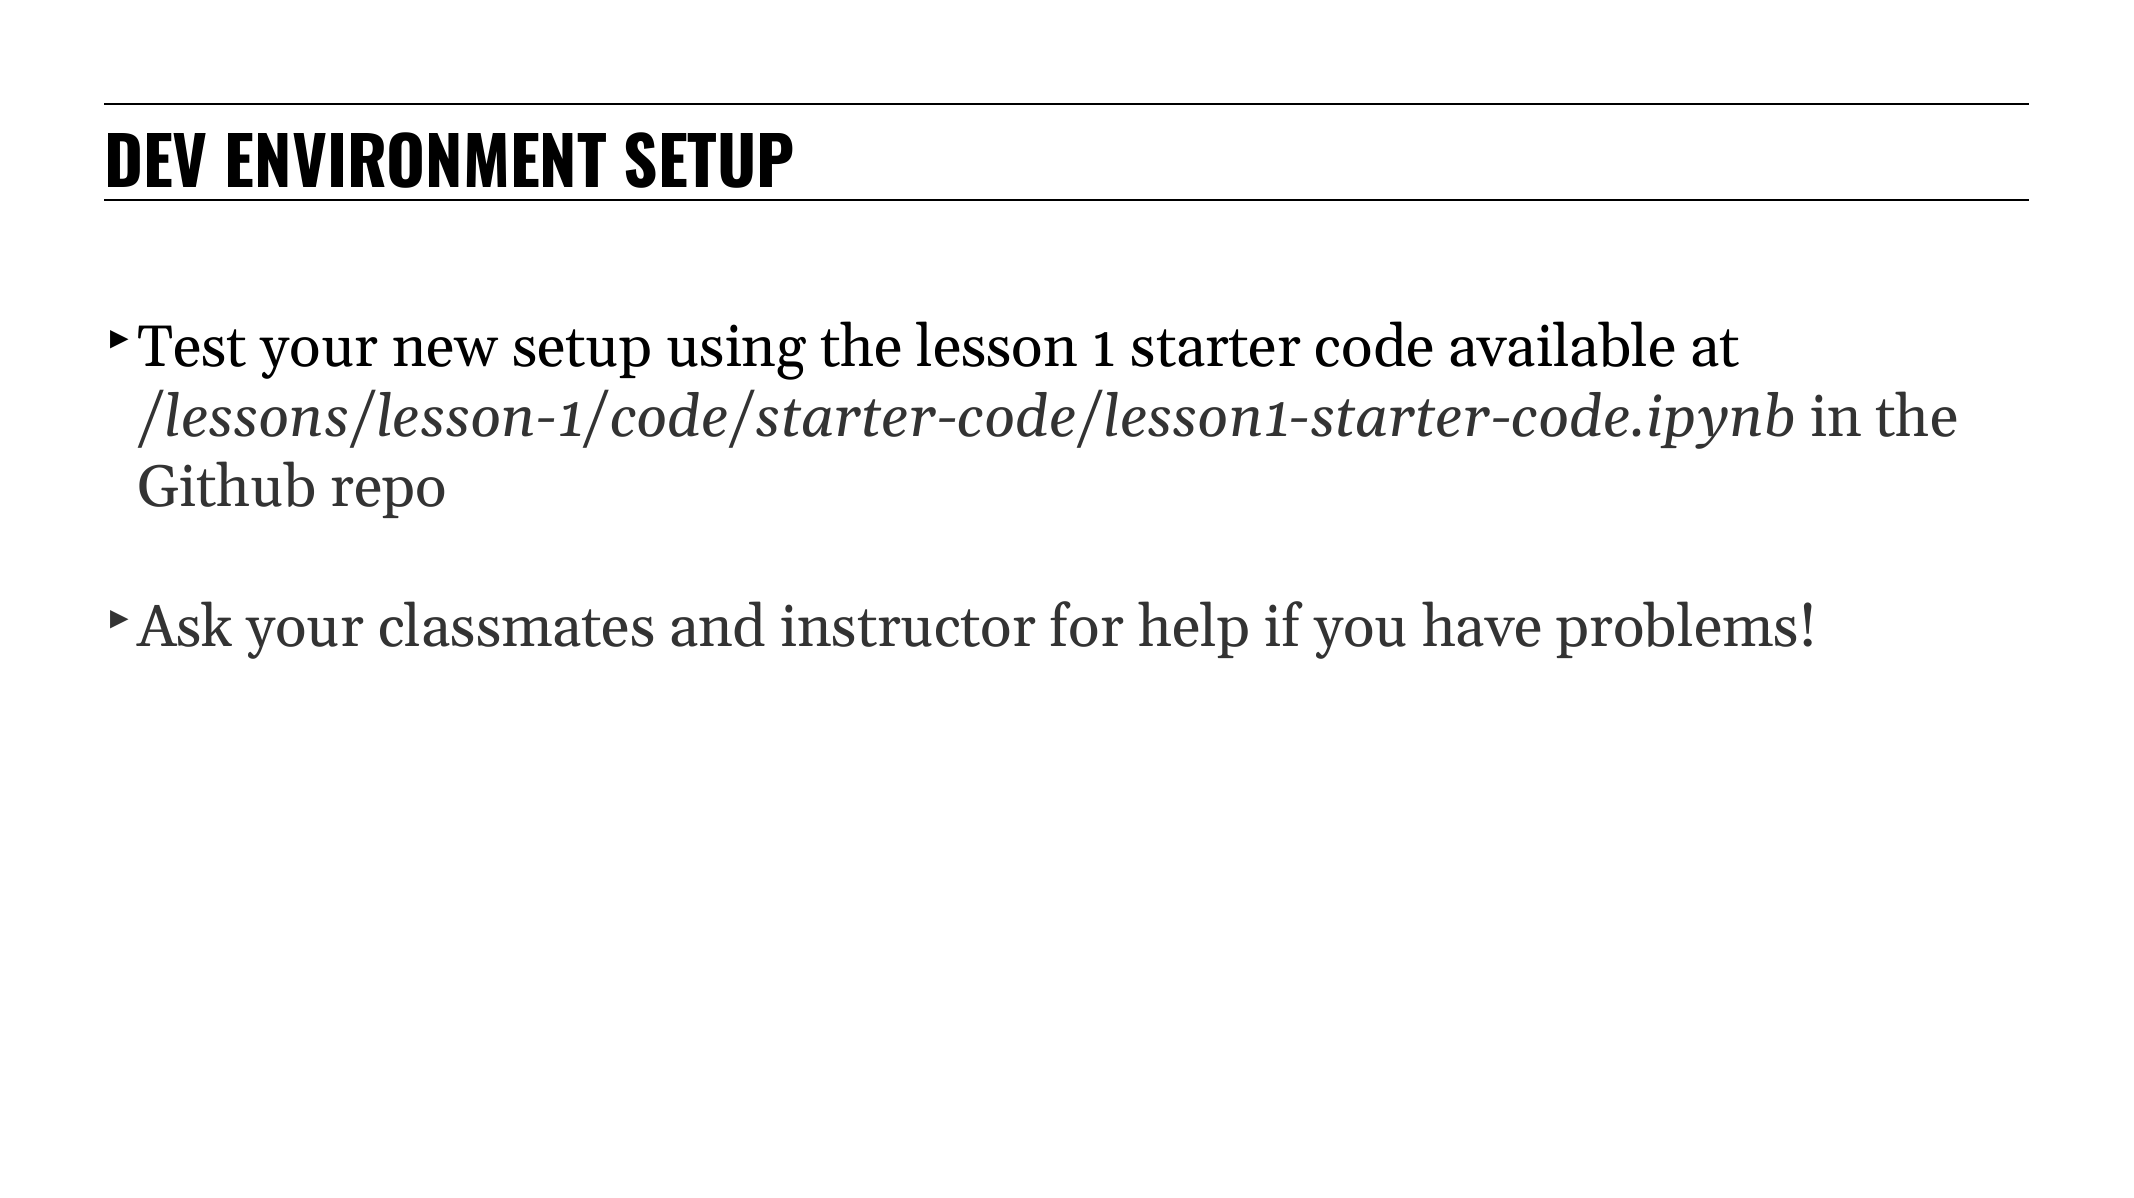

DEV ENVIRONMENT SETUP

Test your new setup using the lesson 1 starter code available at /lessons/lesson-1/code/starter-code/lesson1-starter-code.ipynb in the Github repo

Ask your classmates and instructor for help if you have problems!